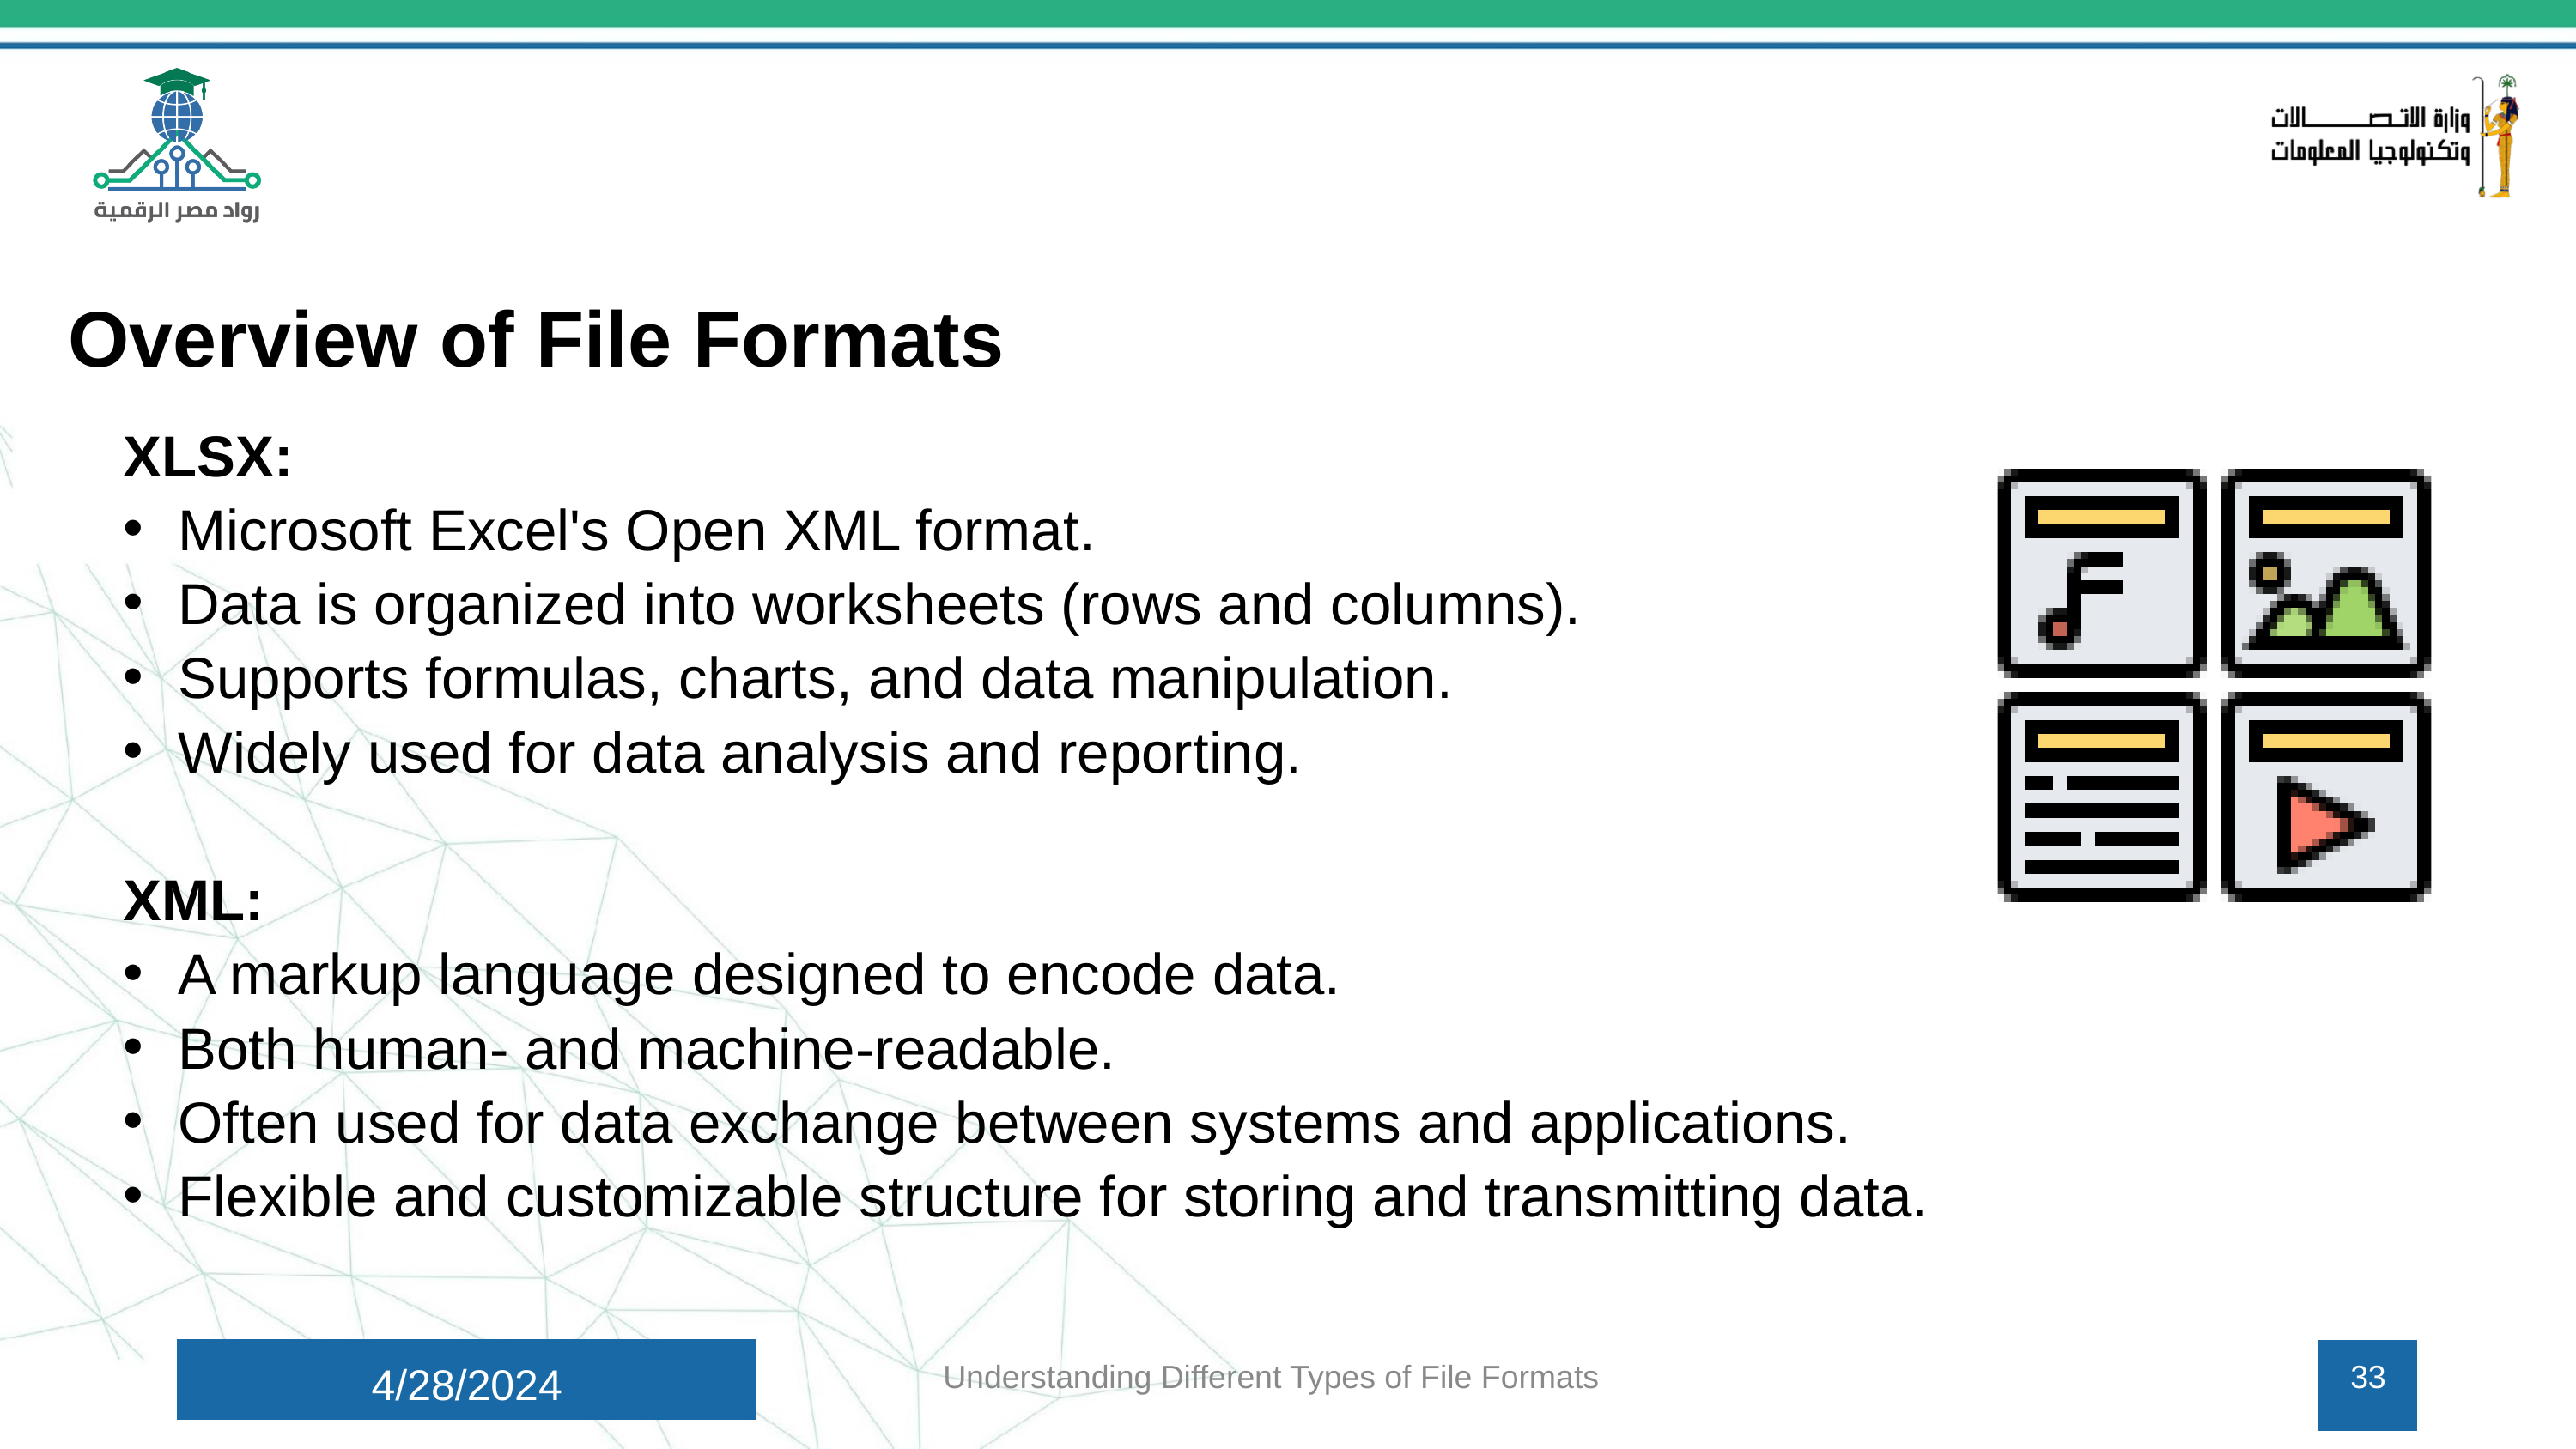

Overview of File Formats
XLSX:
Microsoft Excel's Open XML format.
Data is organized into worksheets (rows and columns).
Supports formulas, charts, and data manipulation.
Widely used for data analysis and reporting.

XML:
A markup language designed to encode data.
Both human- and machine-readable.
Often used for data exchange between systems and applications.
Flexible and customizable structure for storing and transmitting data.

4/28/2024
Understanding Different Types of File Formats
33